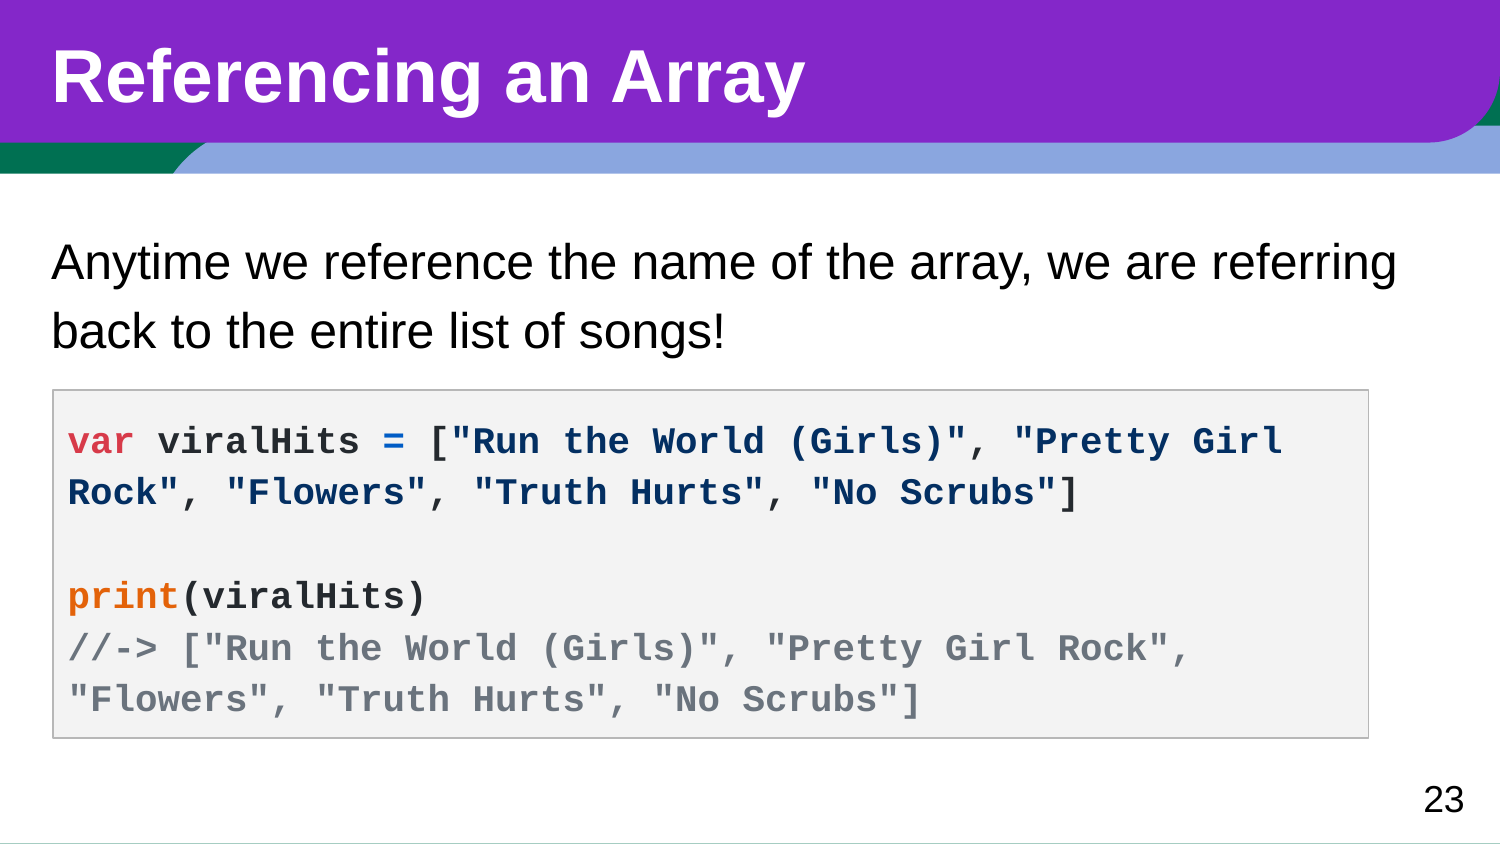

# Referencing an Array
Anytime we reference the name of the array, we are referring back to the entire list of songs!
var viralHits = ["Run the World (Girls)", "Pretty Girl Rock", "Flowers", "Truth Hurts", "No Scrubs"]

print(viralHits)
//-> ["Run the World (Girls)", "Pretty Girl Rock", "Flowers", "Truth Hurts", "No Scrubs"]